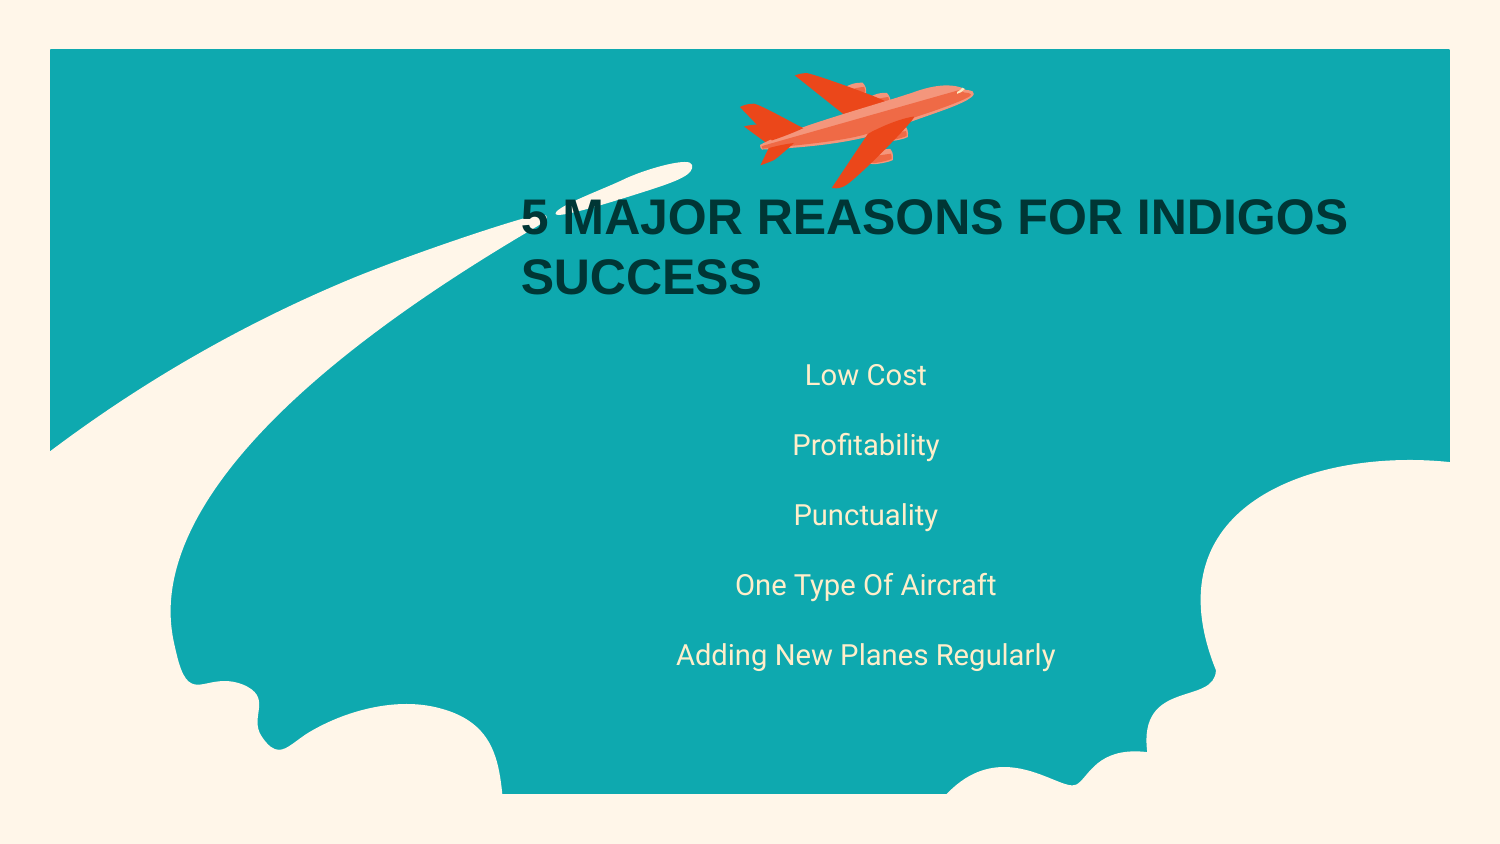

# 5 MAJOR REASONS FOR INDIGOS SUCCESS
Low Cost

Profitability

Punctuality

One Type Of Aircraft

Adding New Planes Regularly